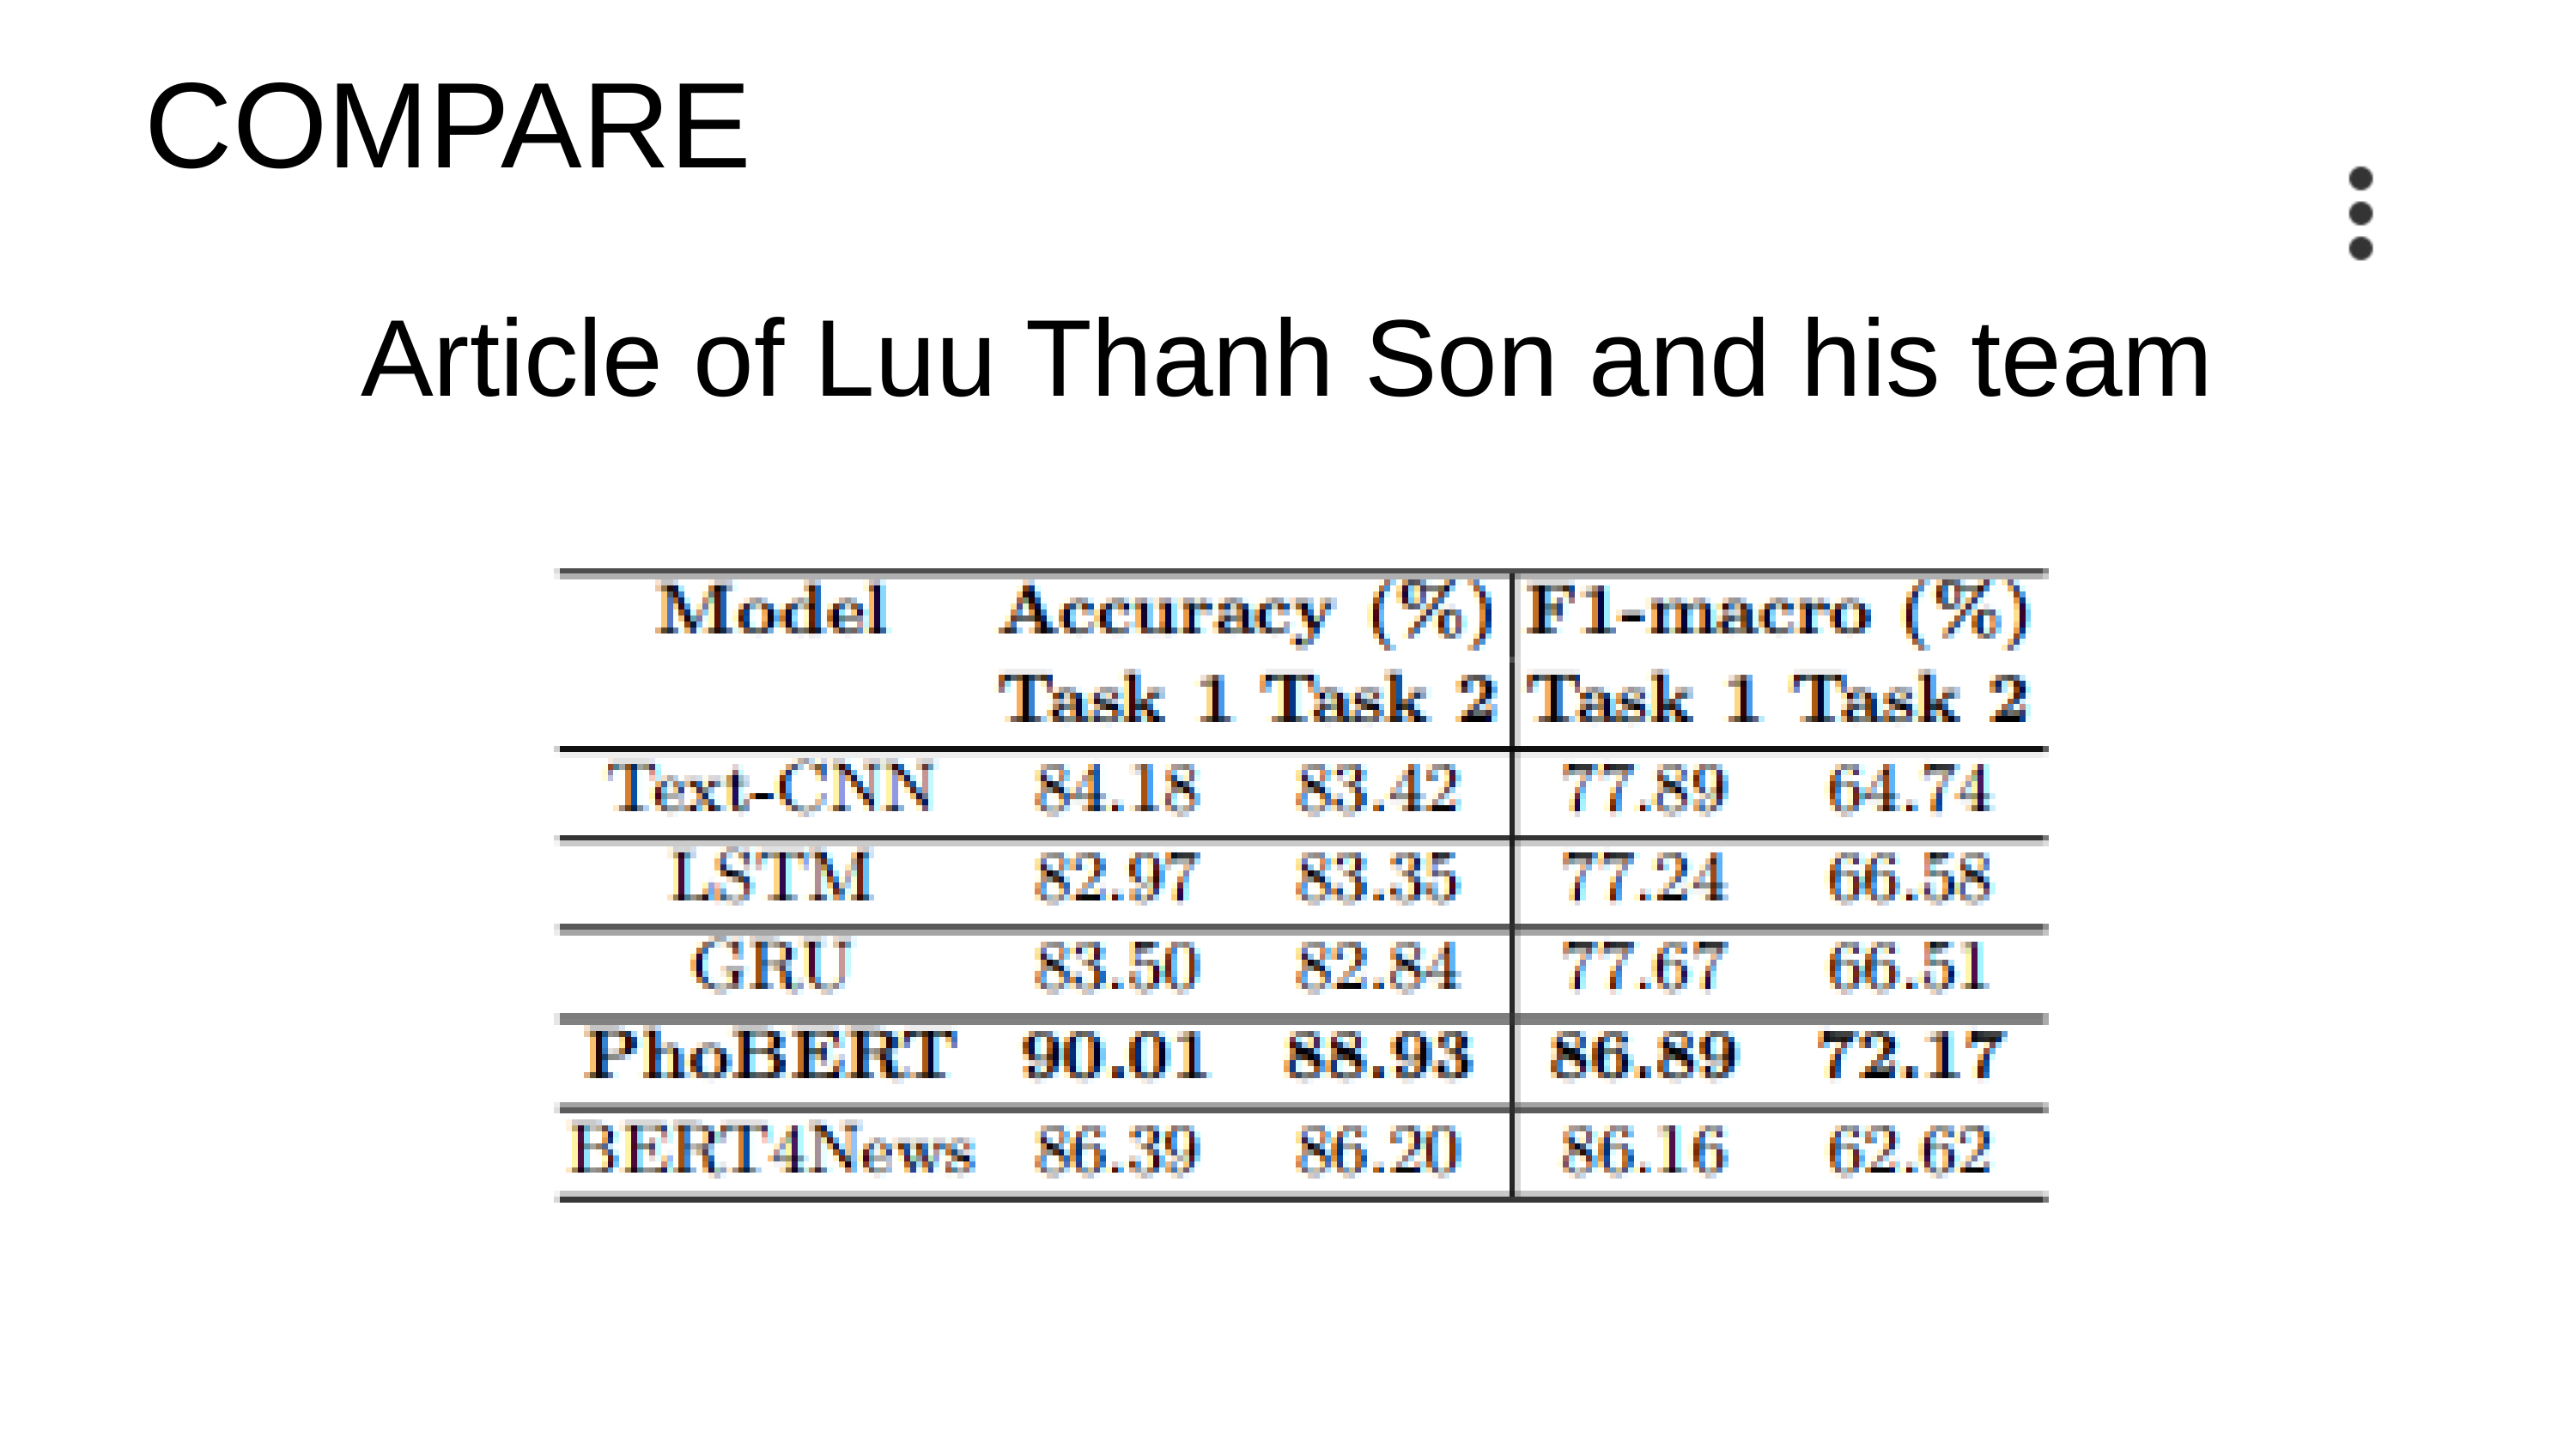

COMPARE

Article of Luu Thanh Son and his team